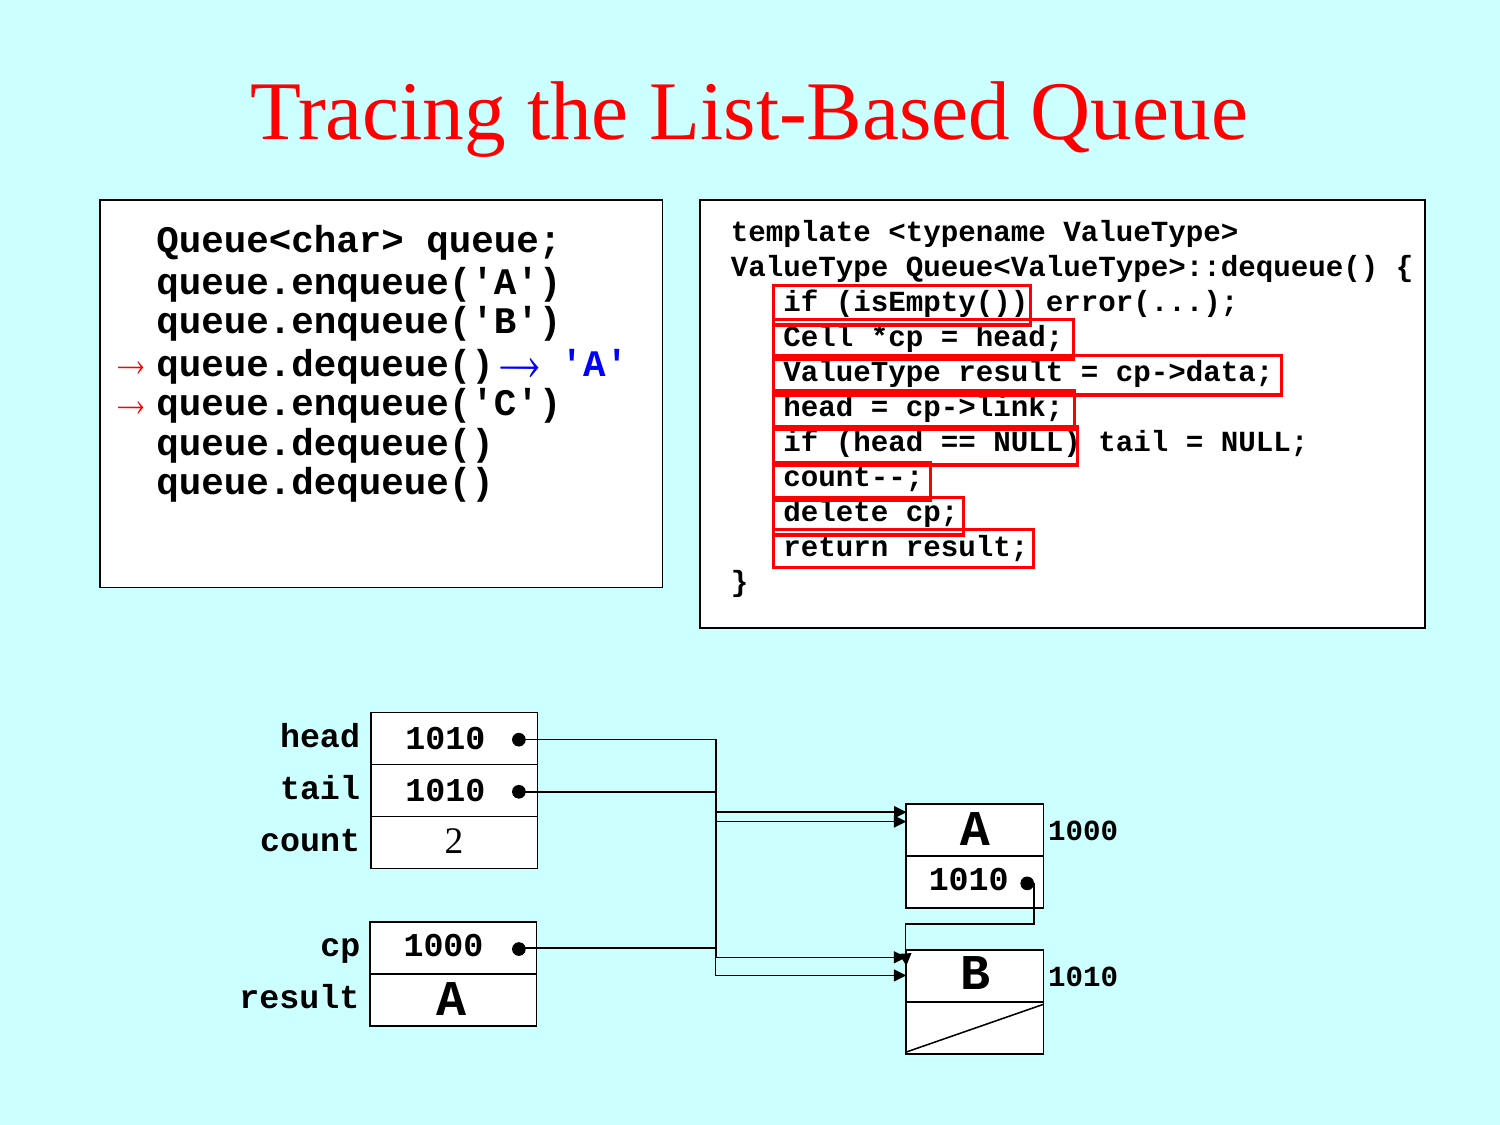

# Tracing the List-Based Queue

template <typename ValueType>
ValueType Queue<ValueType>::dequeue() {
   if (isEmpty()) error(...);
   Cell *cp = head;
   ValueType result = cp->data;
   head = cp->link;
   if (head == NULL) tail = NULL;
   count--;
   delete cp;
   return result;
}
Queue<char> queue;
queue.enqueue('A')

queue.enqueue('B')

→
'A'

queue.dequeue()
→

queue.enqueue('C')
→

queue.dequeue()

queue.dequeue()

head
1000

1010

tail
1010

1010

1000

A

1000
1

2

count
0

1010

1000

cp

B

1010

A

result